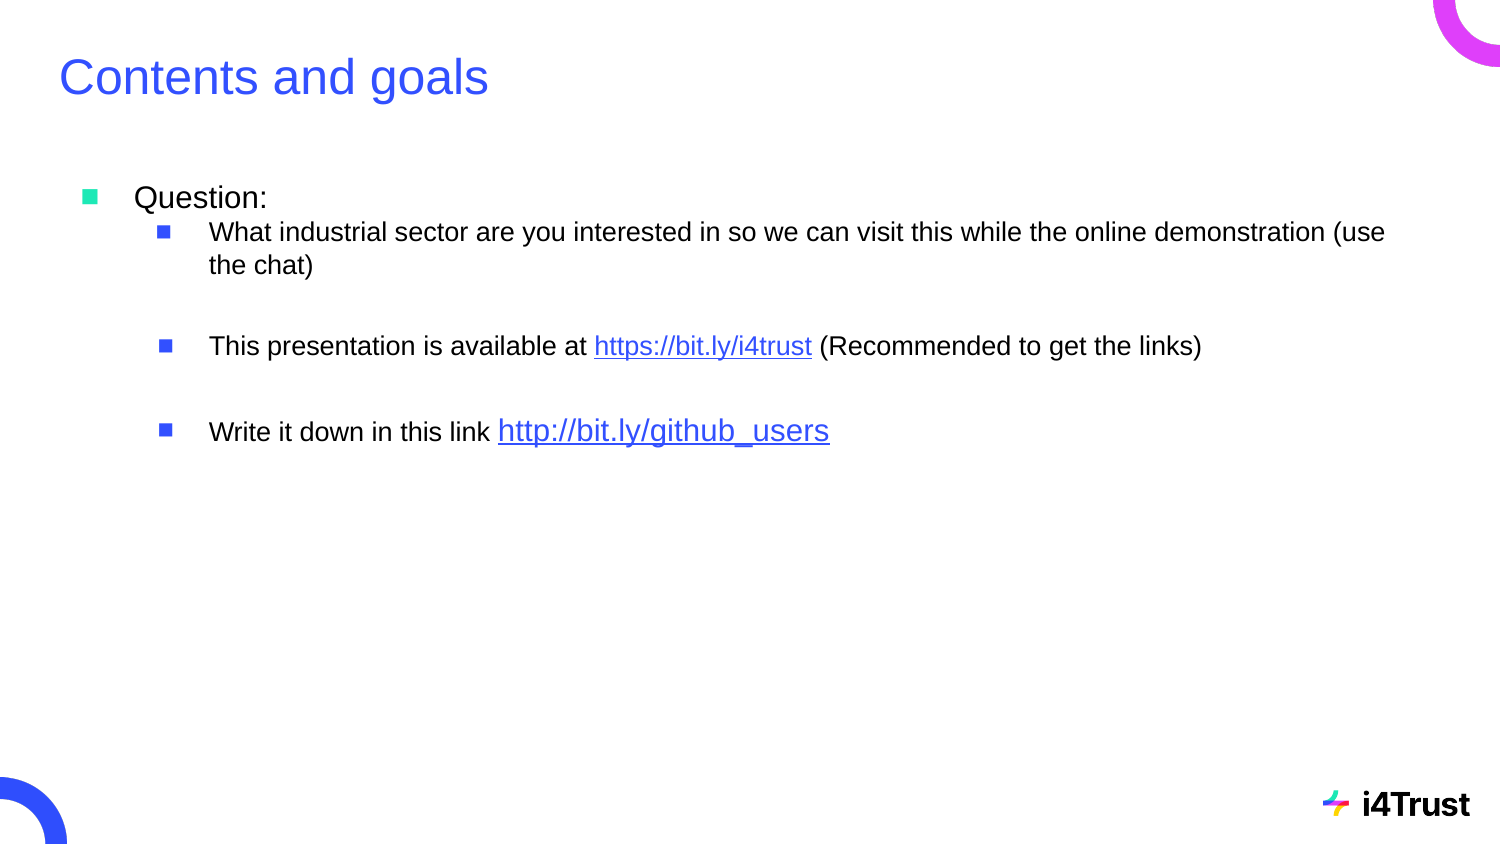

# Contents and goals
Question:
What industrial sector are you interested in so we can visit this while the online demonstration (use the chat)

This presentation is available at https://bit.ly/i4trust (Recommended to get the links)

Write it down in this link http://bit.ly/github_users